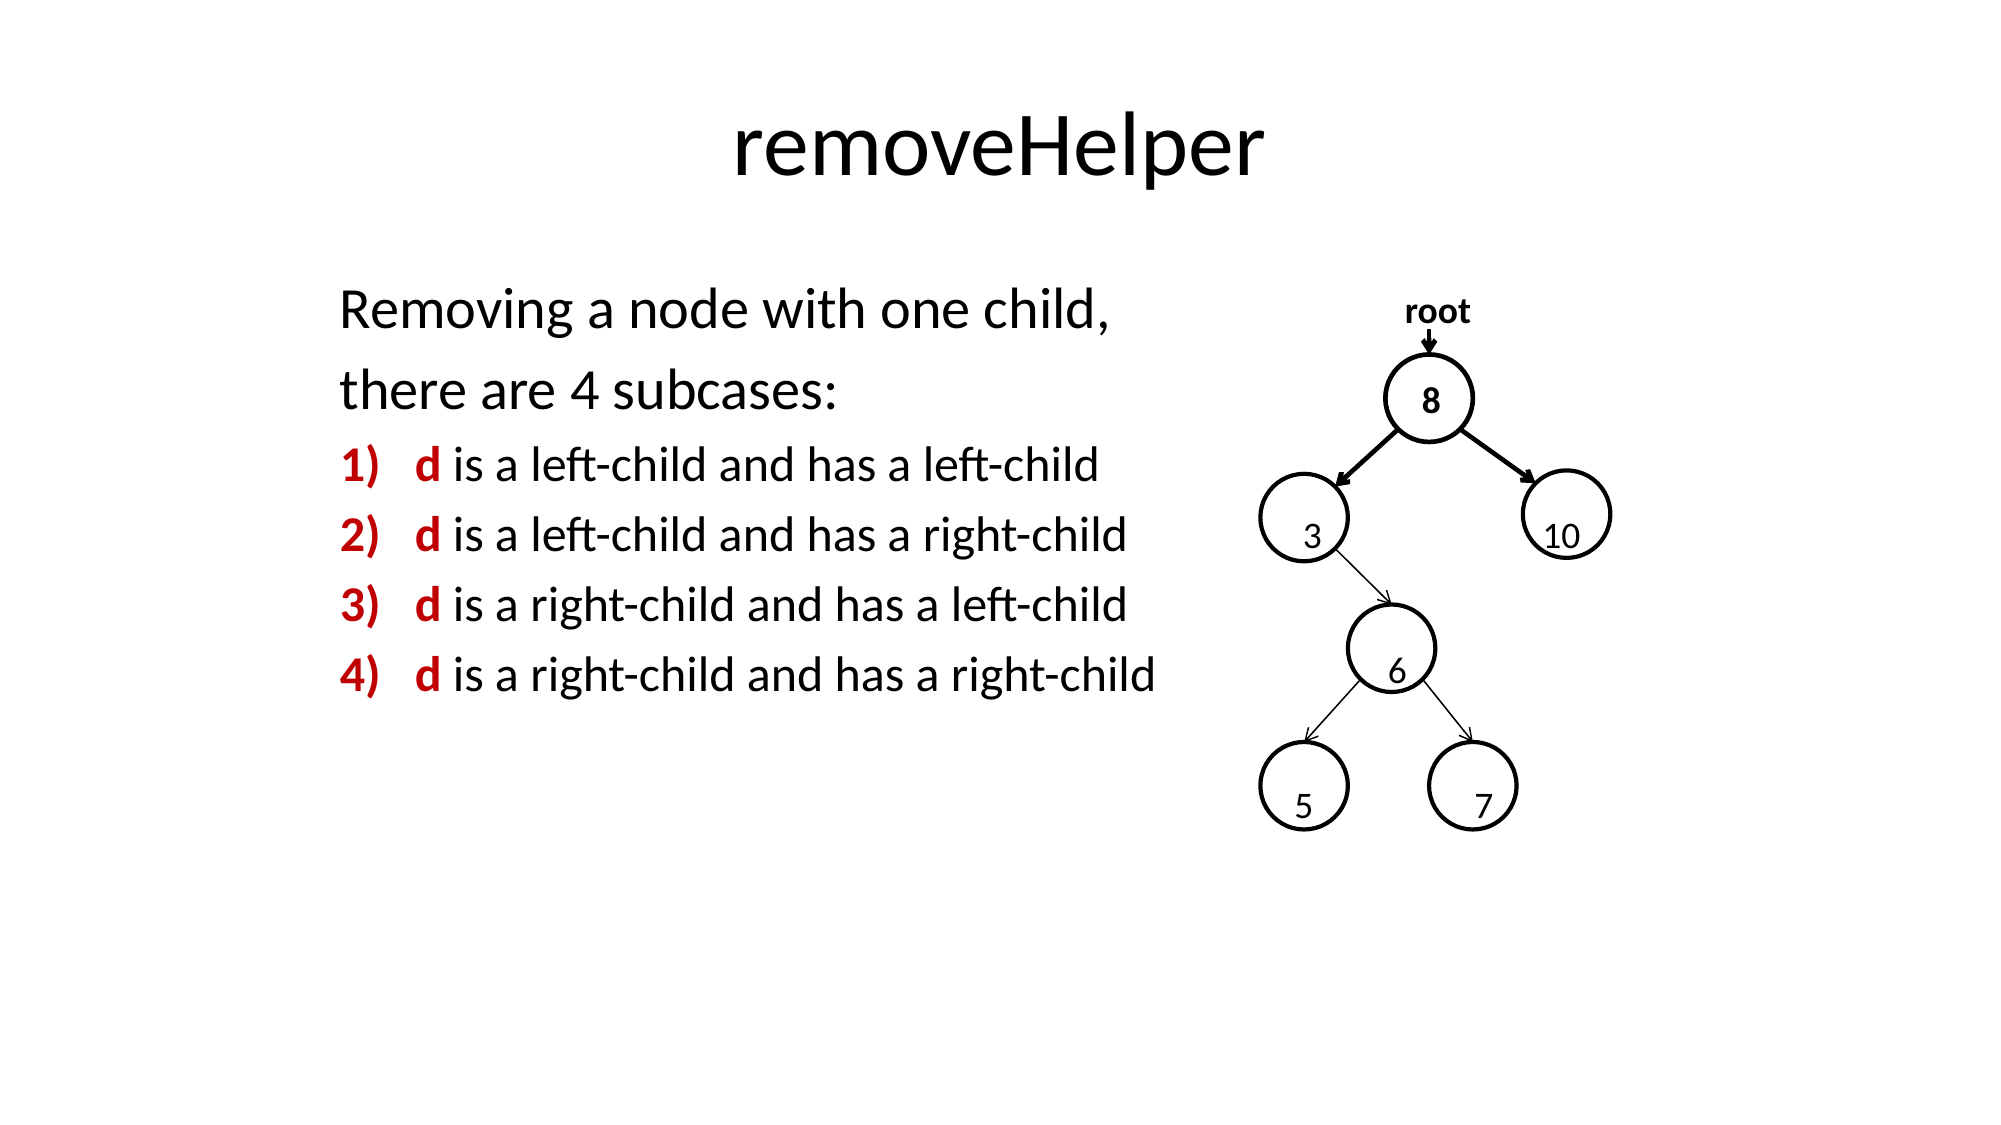

# removeHelper
Removing a node with one child,
there are 4 subcases:
d is a left-child and has a left-child
d is a left-child and has a right-child
d is a right-child and has a left-child
d is a right-child and has a right-child
                             root

                               8

                 3                          10

                           6

                5                   7